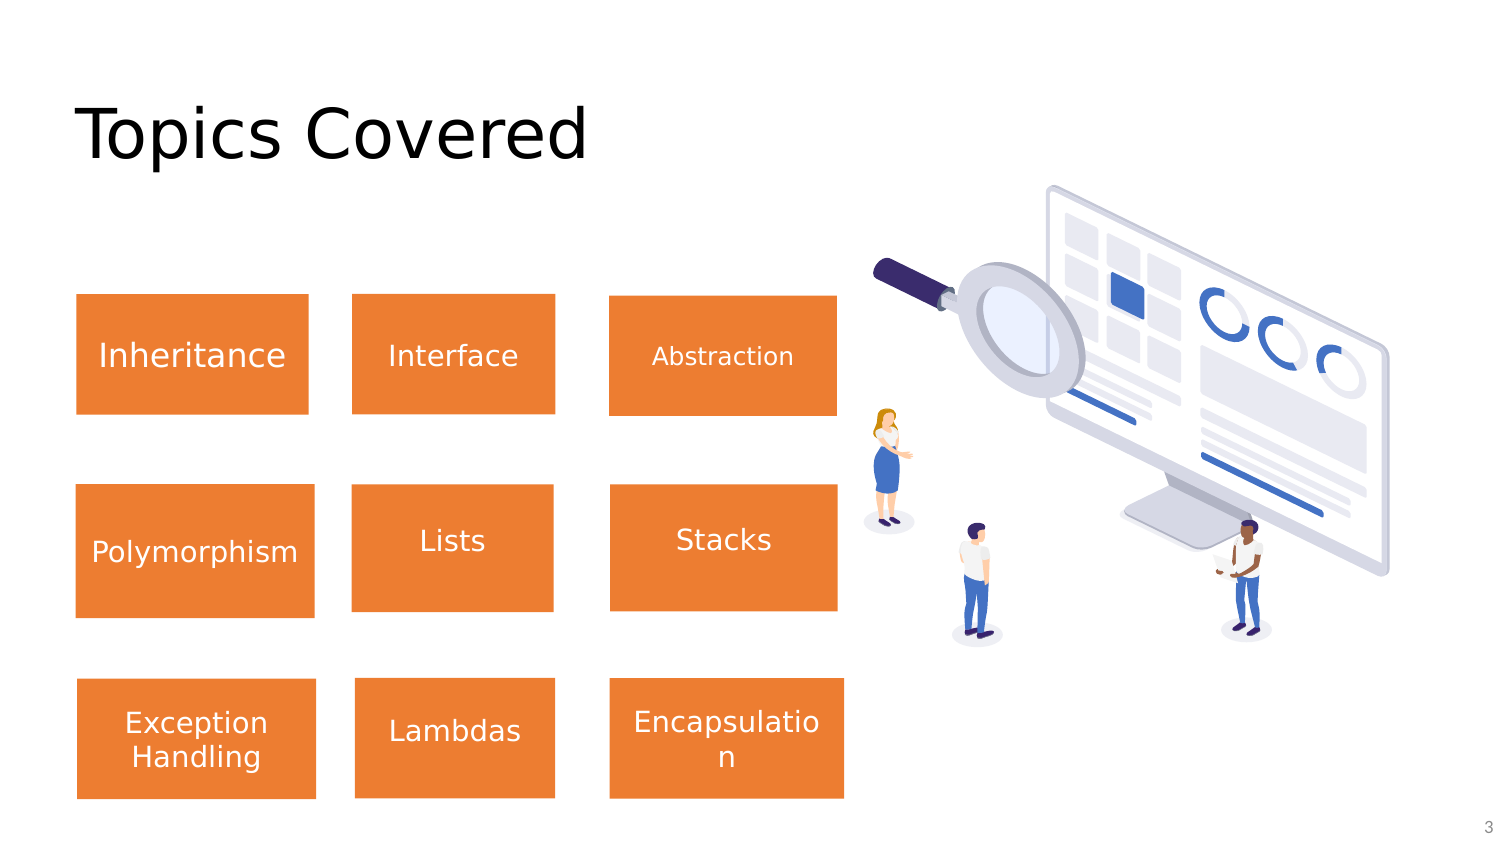

# Topics Covered

Interface
Inheritance
Abstraction
Polymorphism

Stacks

Lists

Lambdas

Encapsulation
Exception Handling
3